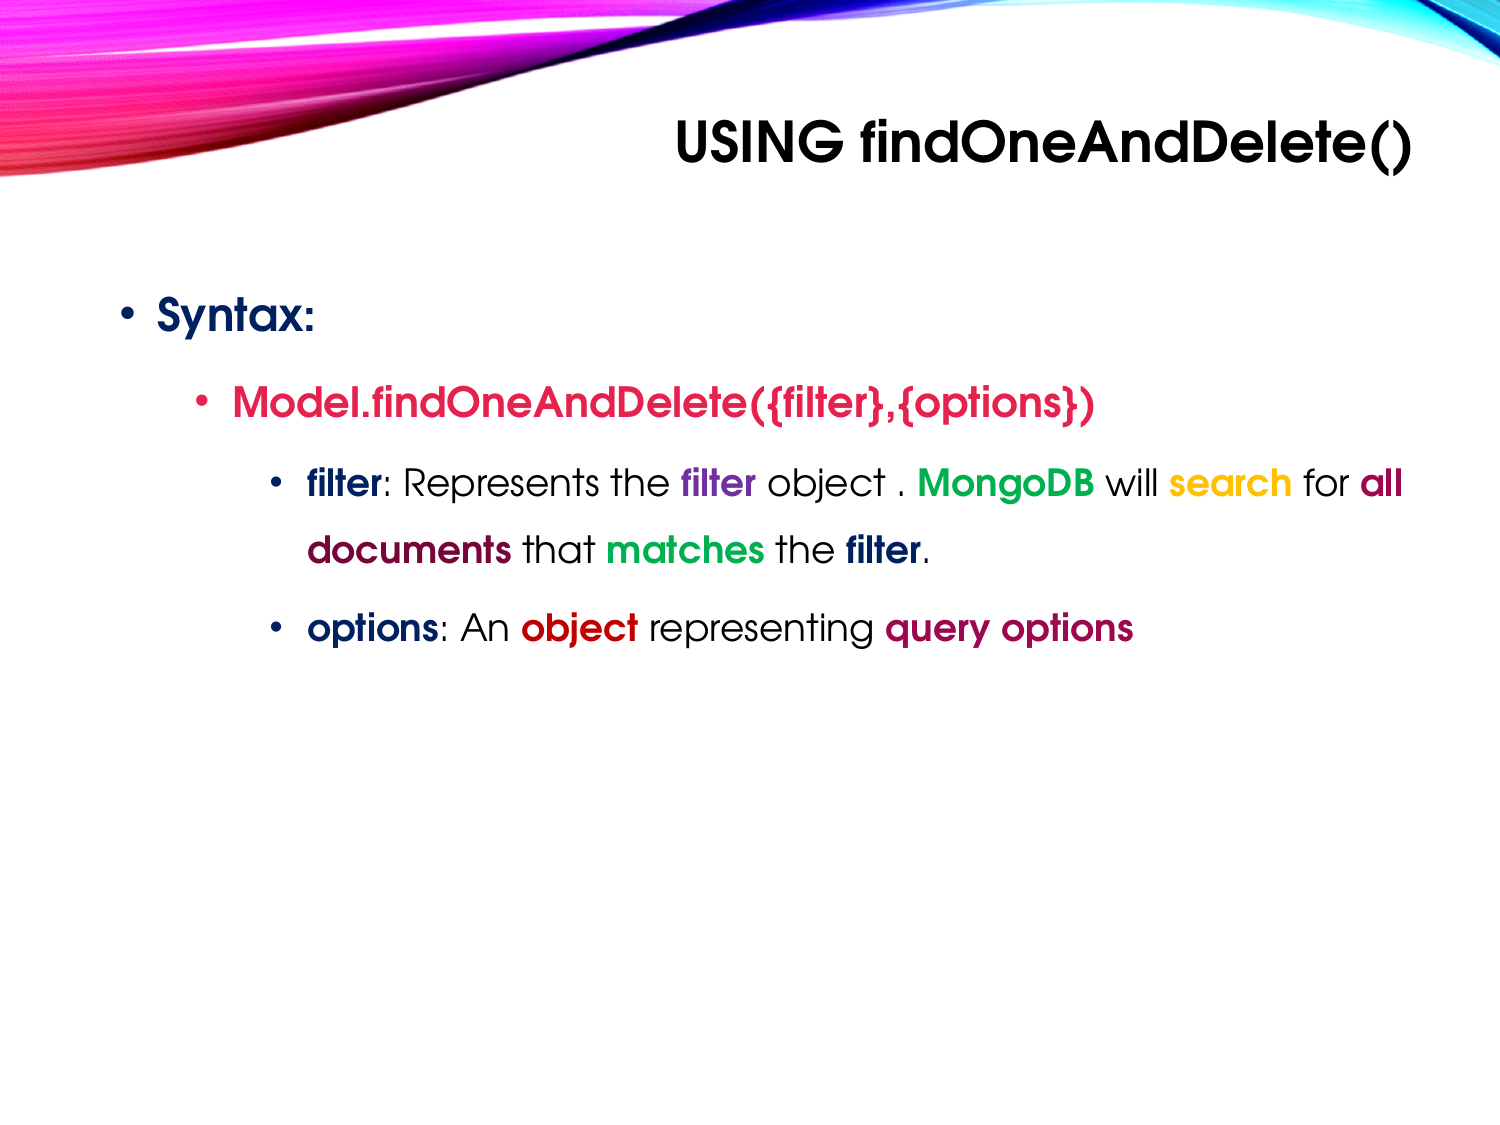

# Using findOneAndDelete()
Syntax:
Model.findOneAndDelete({filter},{options})
filter: Represents the filter object . MongoDB will search for all documents that matches the filter.
options: An object representing query options